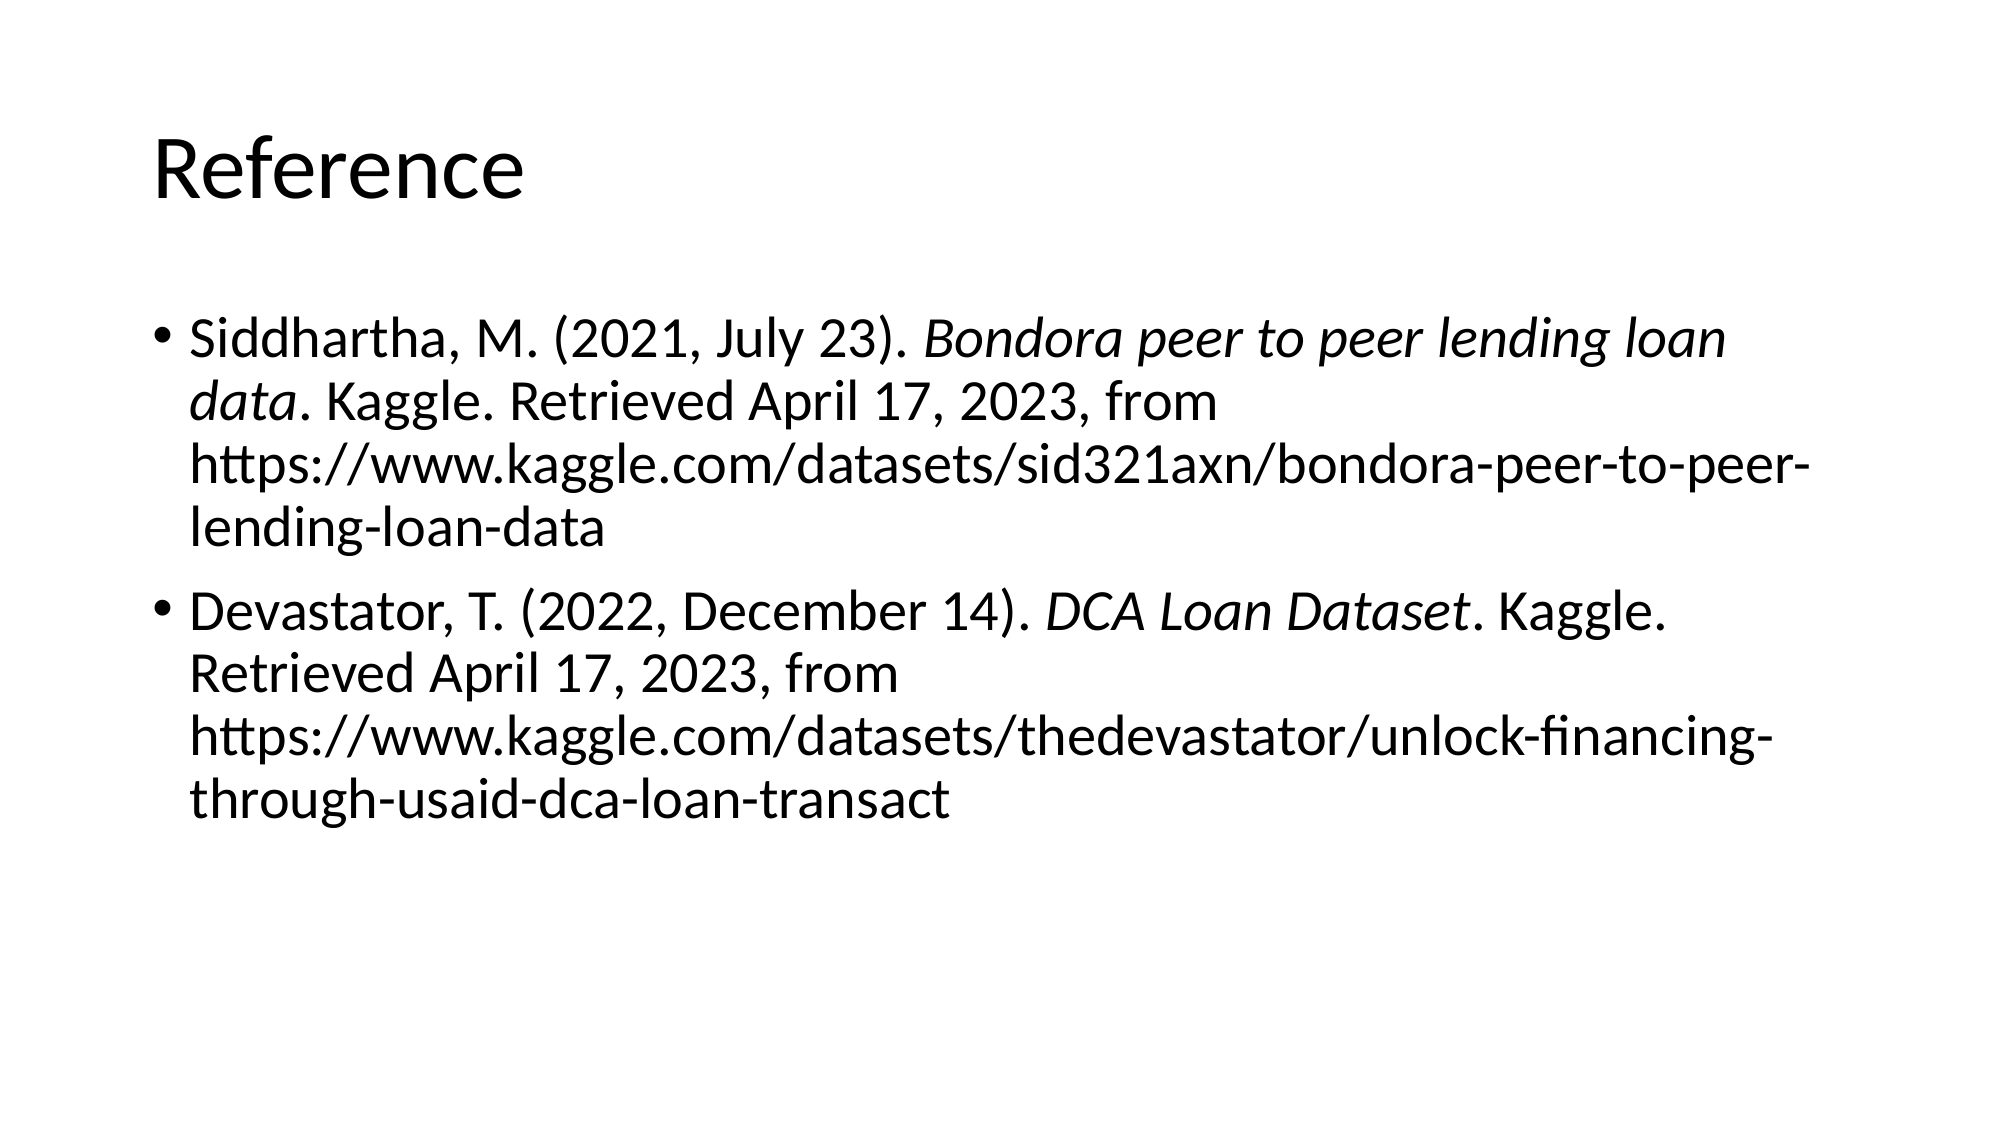

# Reference
Siddhartha, M. (2021, July 23). Bondora peer to peer lending loan data. Kaggle. Retrieved April 17, 2023, from https://www.kaggle.com/datasets/sid321axn/bondora-peer-to-peer-lending-loan-data
Devastator, T. (2022, December 14). DCA Loan Dataset. Kaggle. Retrieved April 17, 2023, from https://www.kaggle.com/datasets/thedevastator/unlock-financing-through-usaid-dca-loan-transact